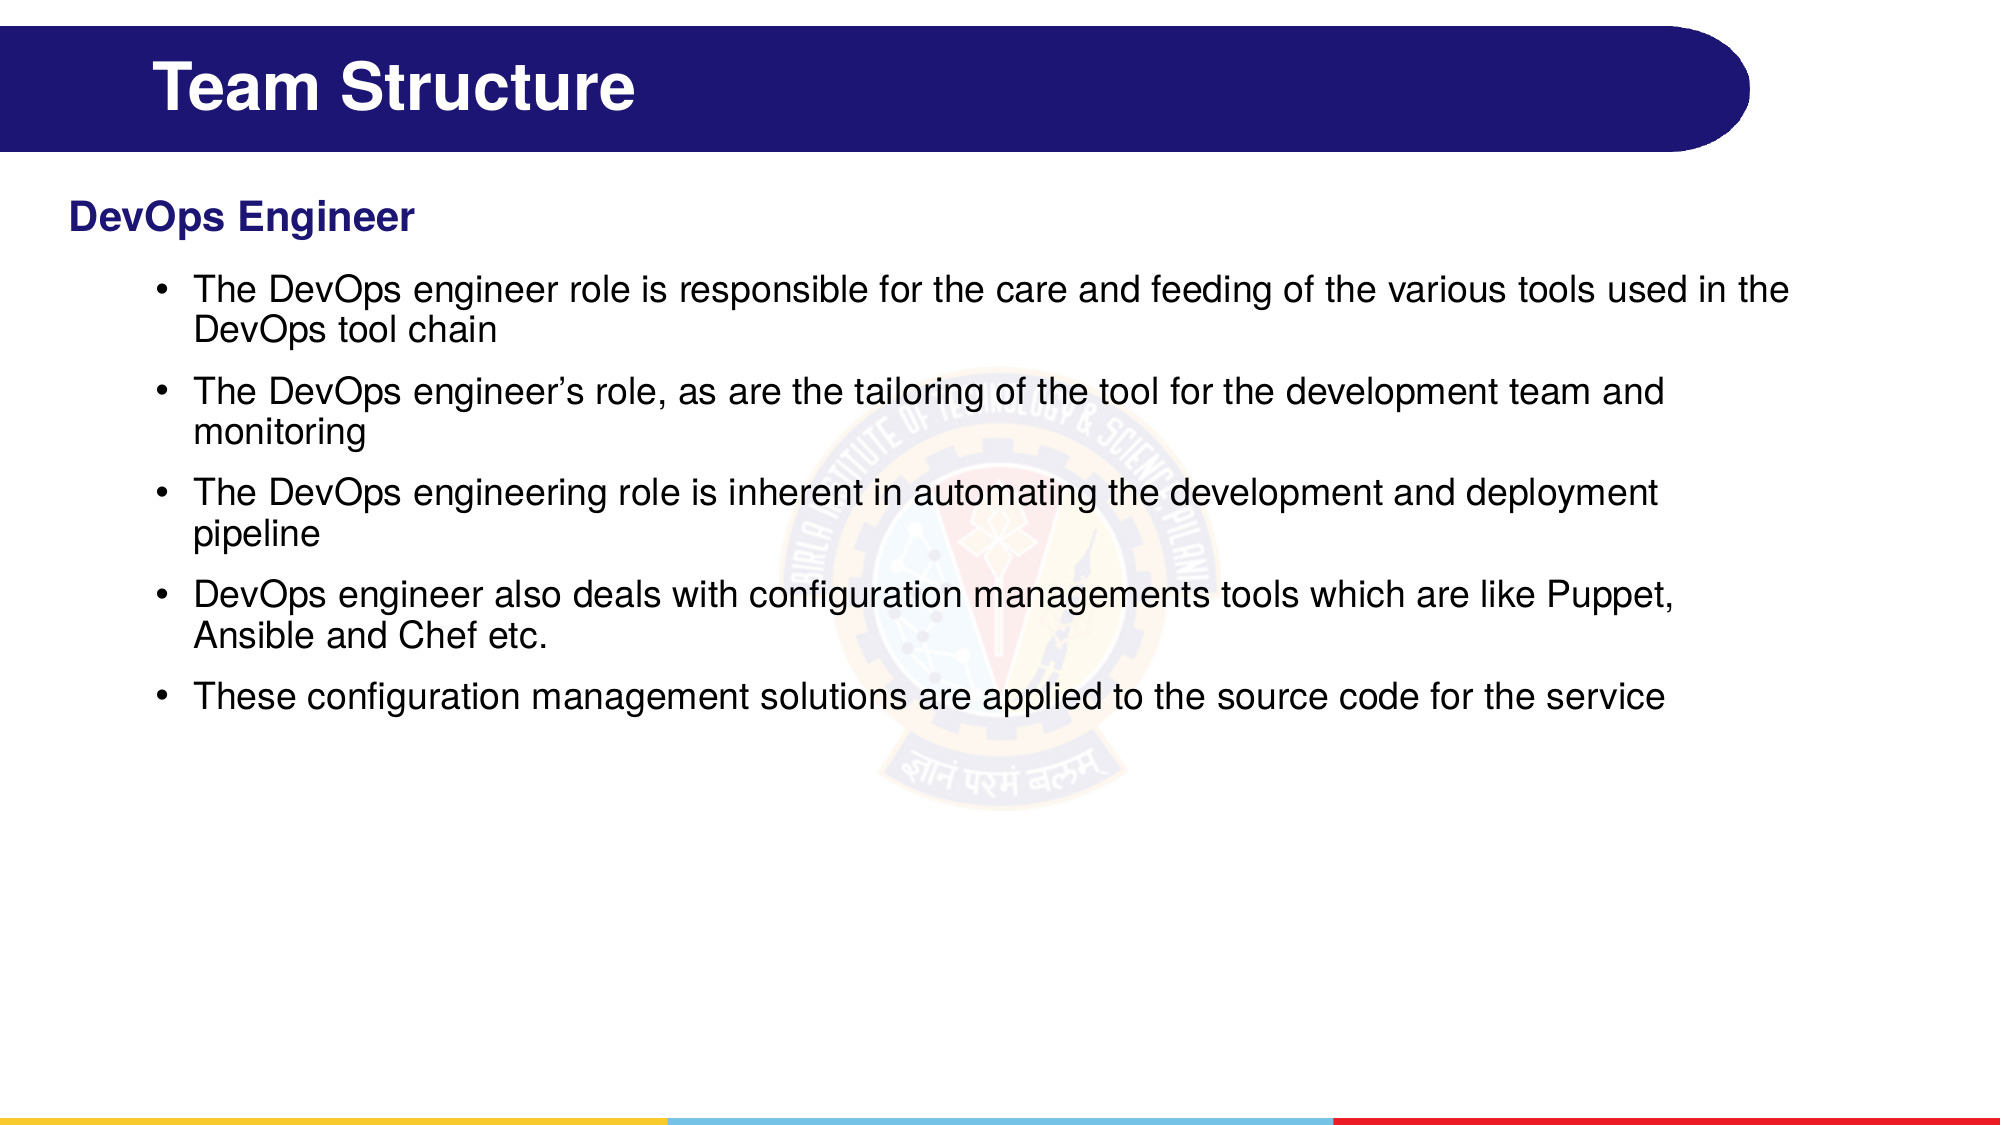

# Team Structure
DevOps Engineer
The DevOps engineer role is responsible for the care and feeding of the various tools used in the DevOps tool chain
The DevOps engineer’s role, as are the tailoring of the tool for the development team and monitoring
The DevOps engineering role is inherent in automating the development and deployment pipeline
DevOps engineer also deals with configuration managements tools which are like Puppet, Ansible and Chef etc.
These configuration management solutions are applied to the source code for the service